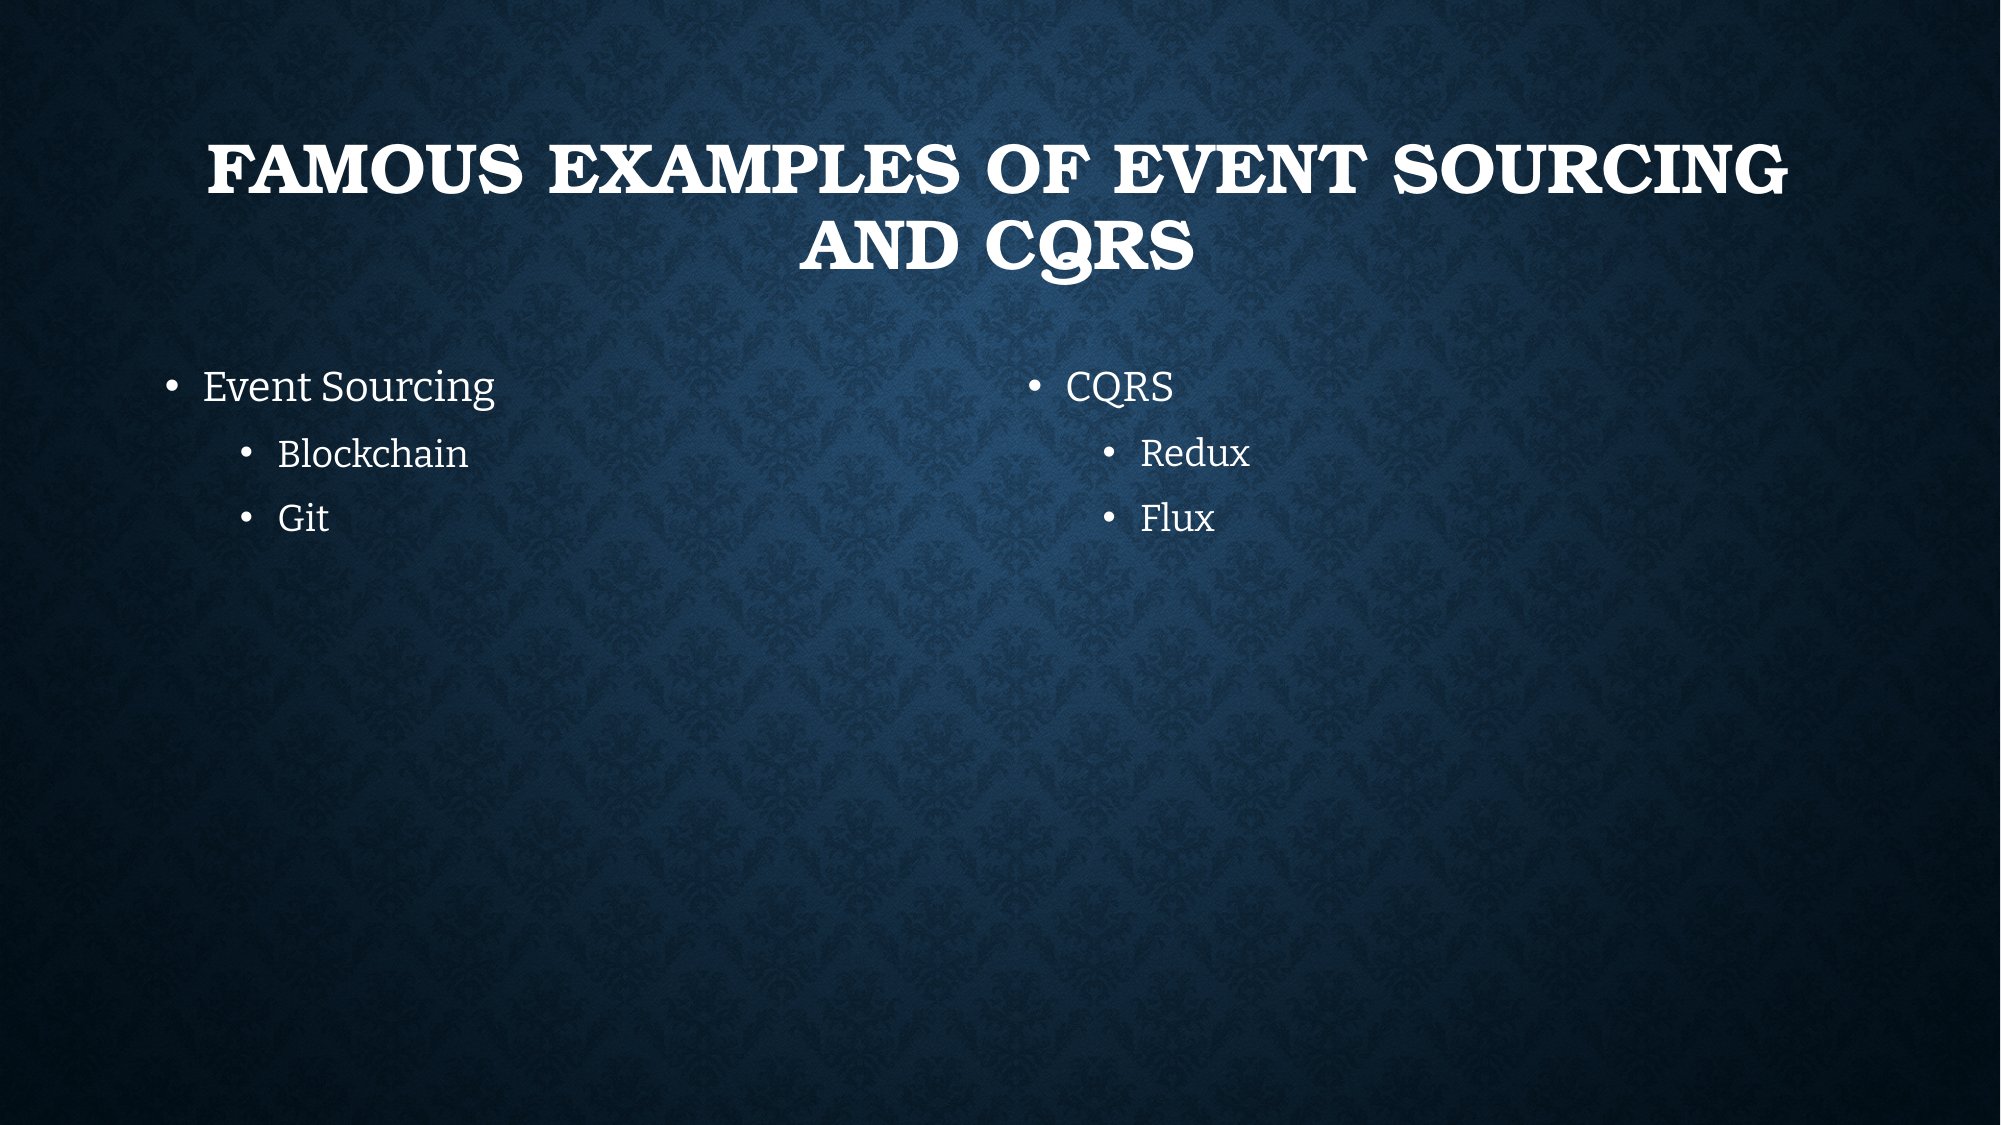

# Famous examples of Event Sourcing and cqrs
Event Sourcing
Blockchain
Git
CQRS
Redux
Flux